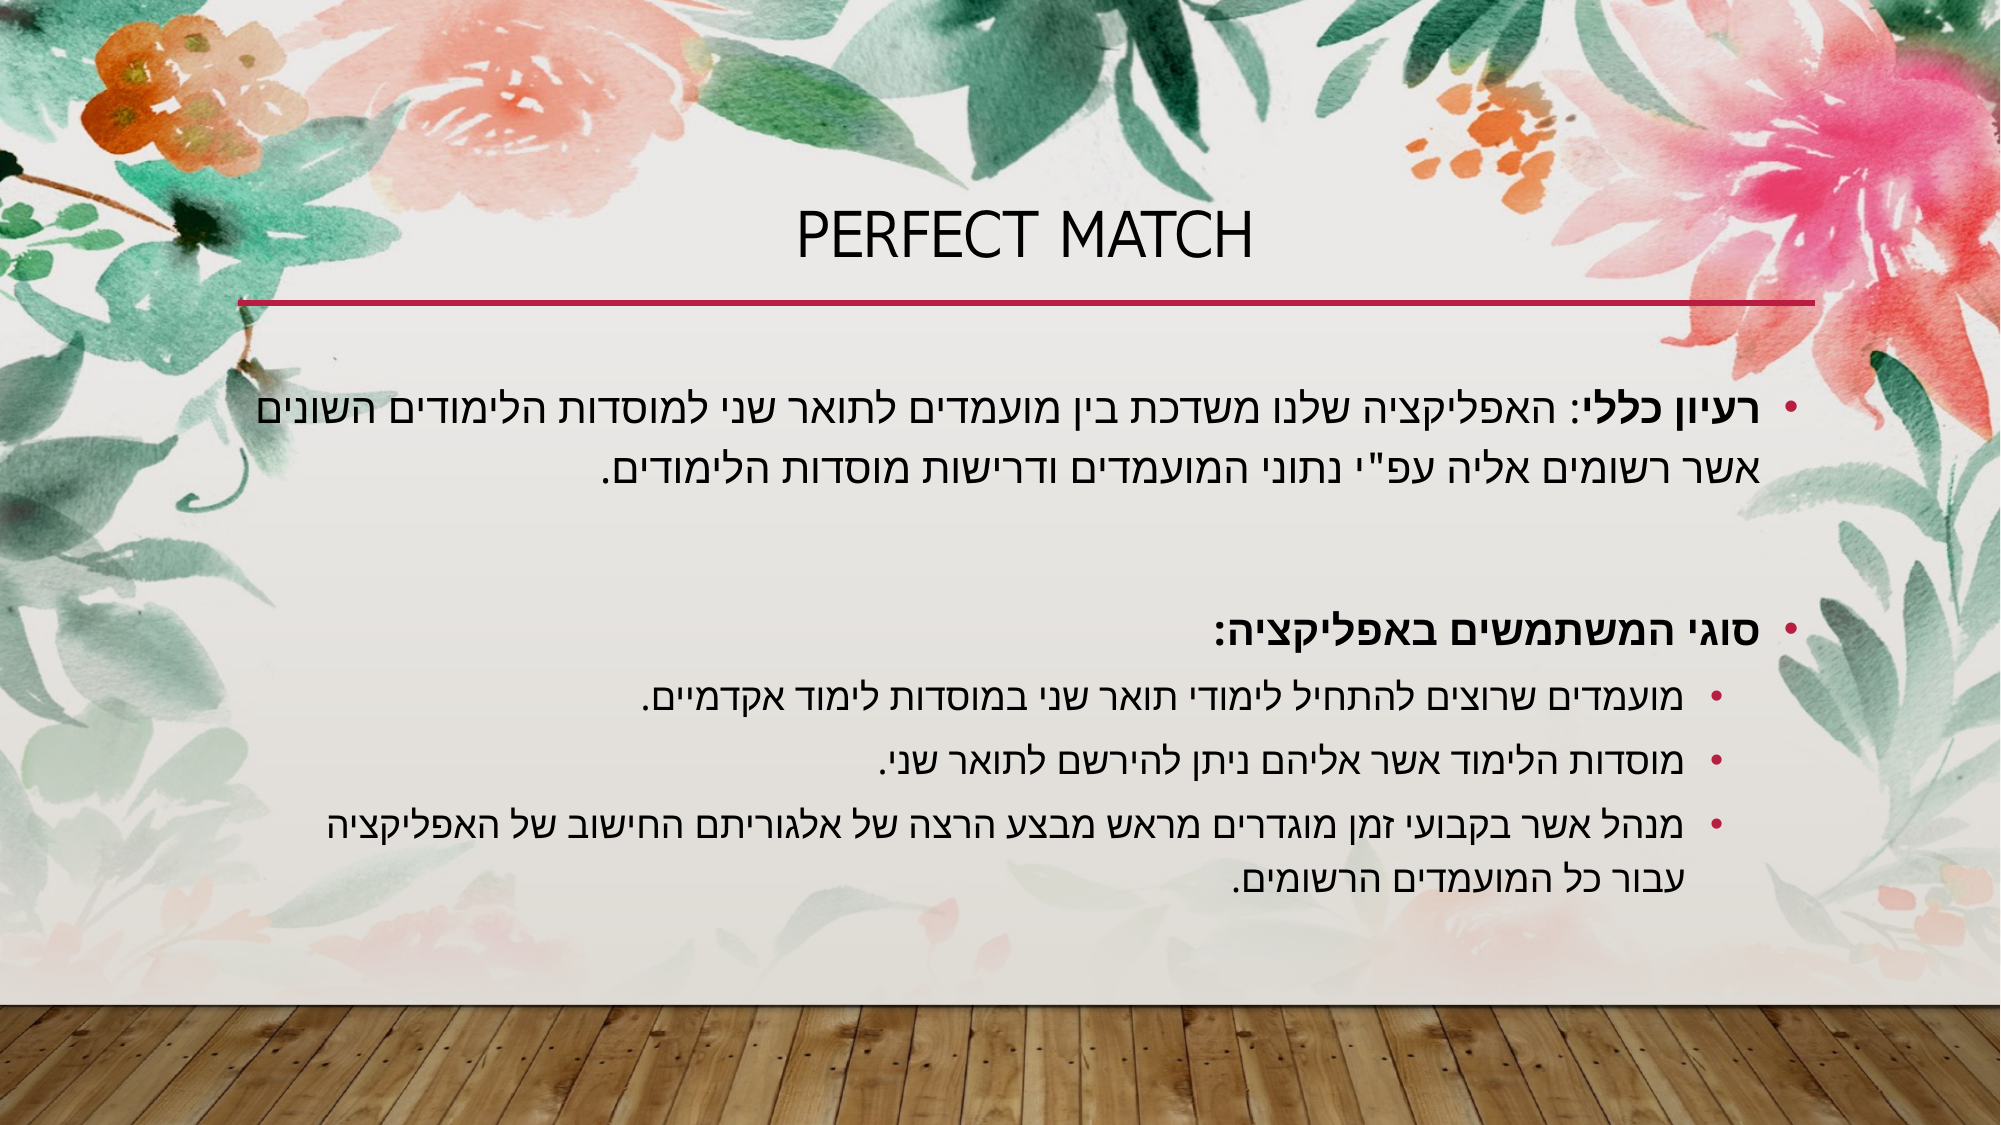

# PERFECT MATCH
רעיון כללי: האפליקציה שלנו משדכת בין מועמדים לתואר שני למוסדות הלימודים השונים אשר רשומים אליה עפ"י נתוני המועמדים ודרישות מוסדות הלימודים.

סוגי המשתמשים באפליקציה:
מועמדים שרוצים להתחיל לימודי תואר שני במוסדות לימוד אקדמיים.
מוסדות הלימוד אשר אליהם ניתן להירשם לתואר שני.
מנהל אשר בקבועי זמן מוגדרים מראש מבצע הרצה של אלגוריתם החישוב של האפליקציה עבור כל המועמדים הרשומים.